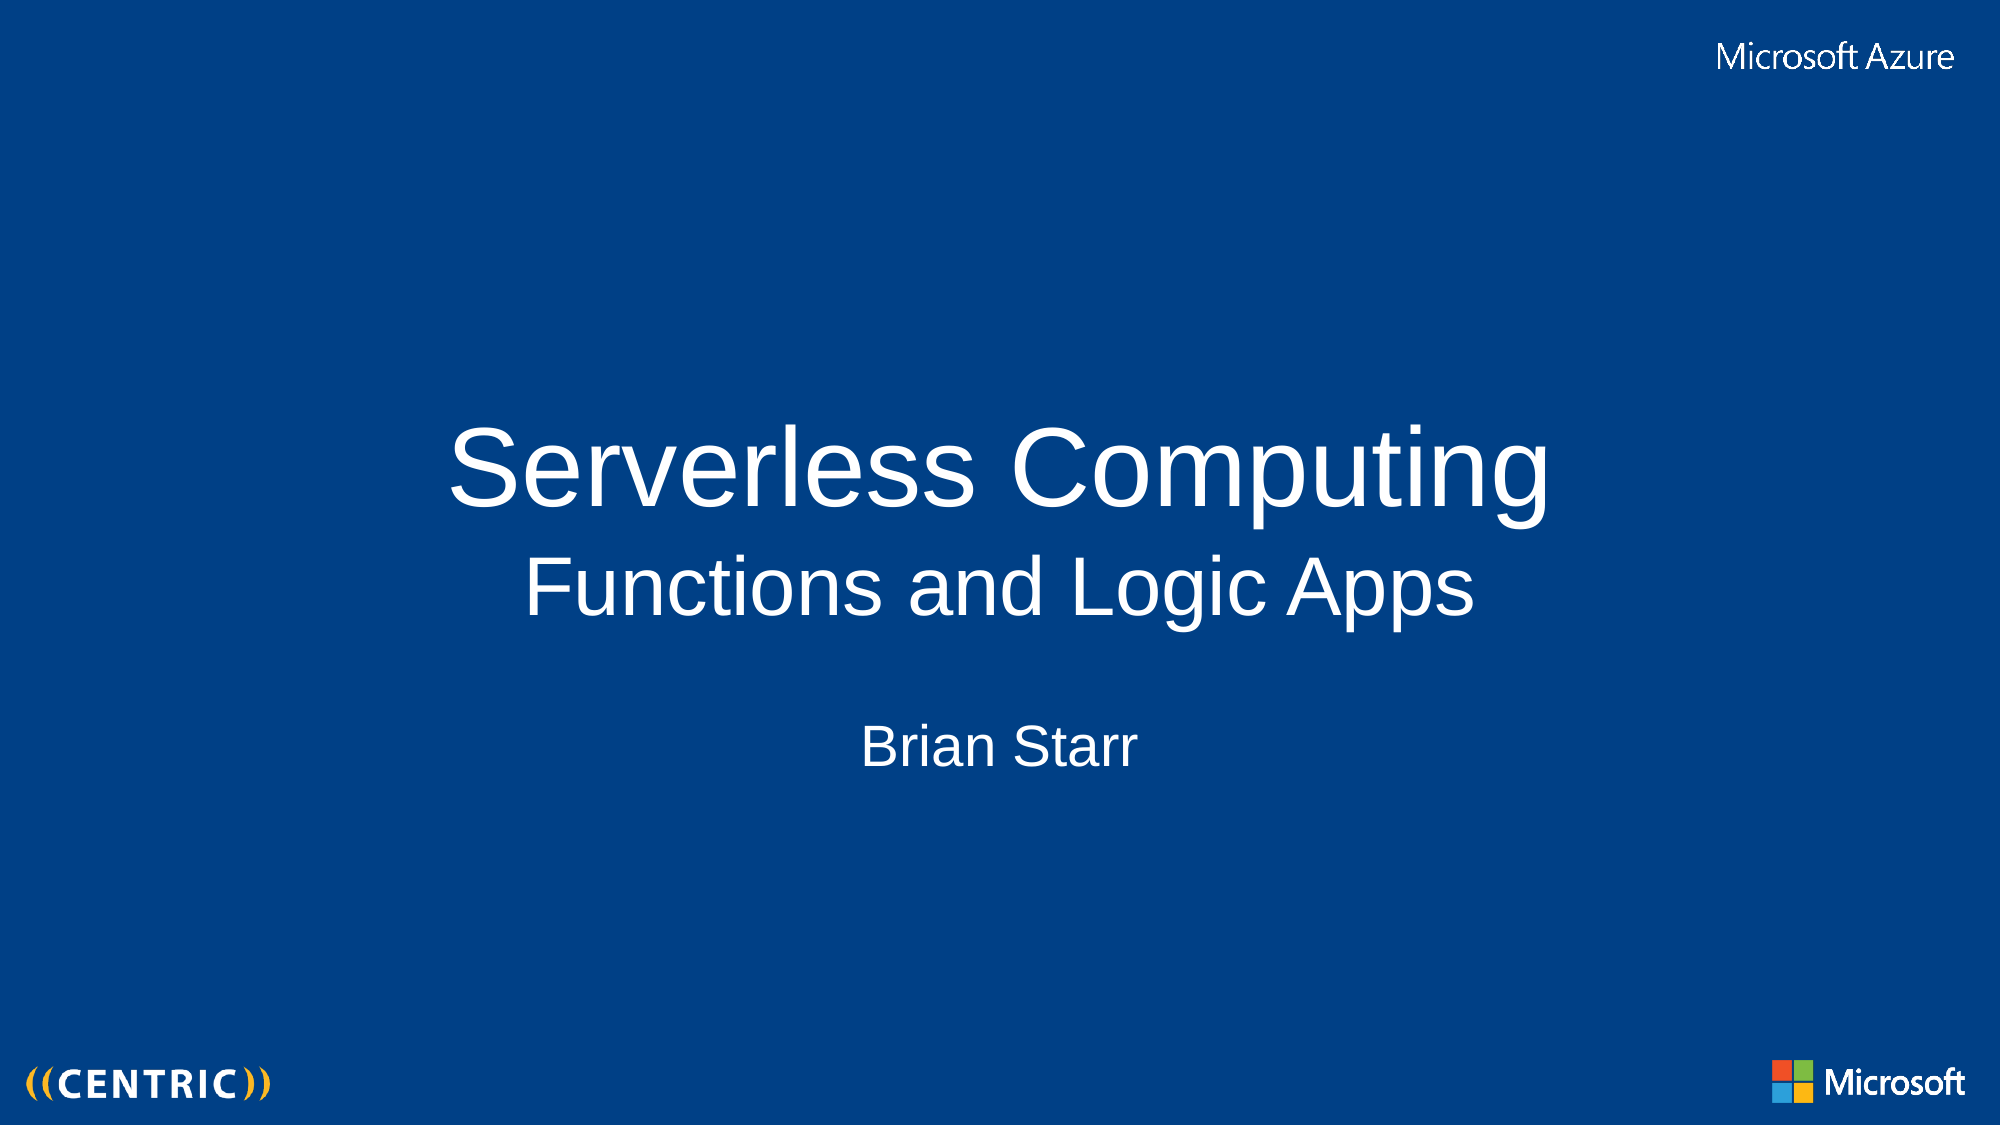

Serverless Computing
Functions and Logic Apps
Brian Starr